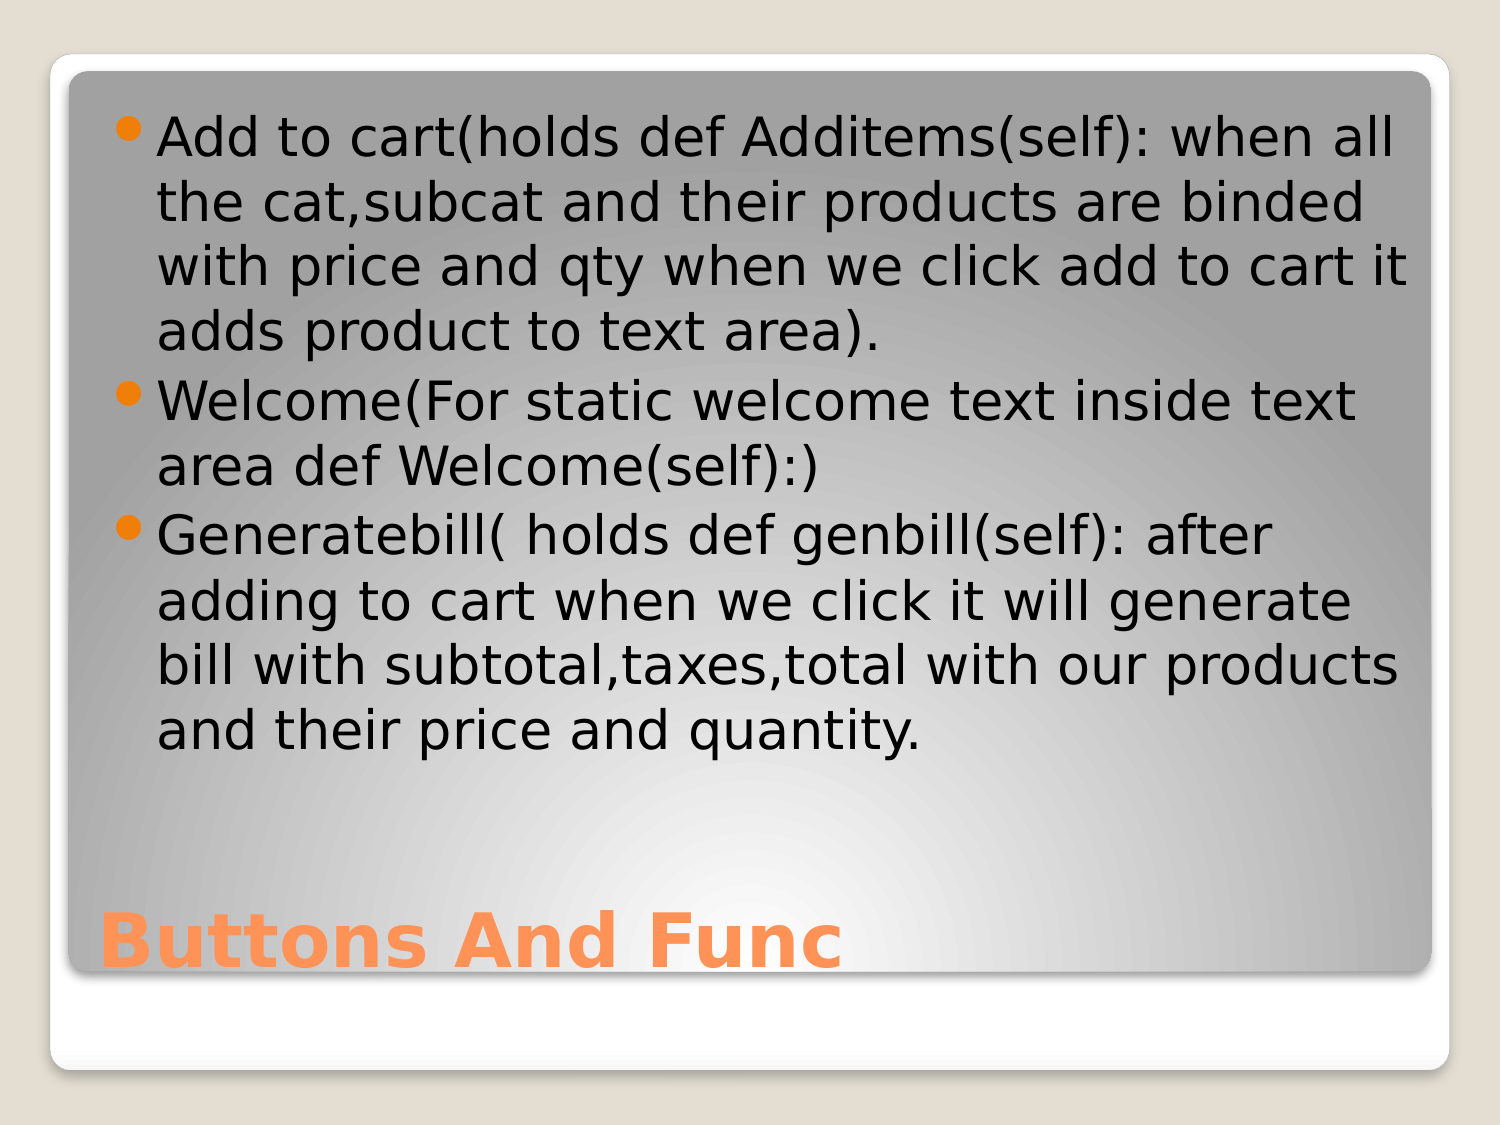

Add to cart(holds def Additems(self): when all the cat,subcat and their products are binded with price and qty when we click add to cart it adds product to text area).
Welcome(For static welcome text inside text area def Welcome(self):)
Generatebill( holds def genbill(self): after adding to cart when we click it will generate bill with subtotal,taxes,total with our products and their price and quantity.

# Buttons And Func